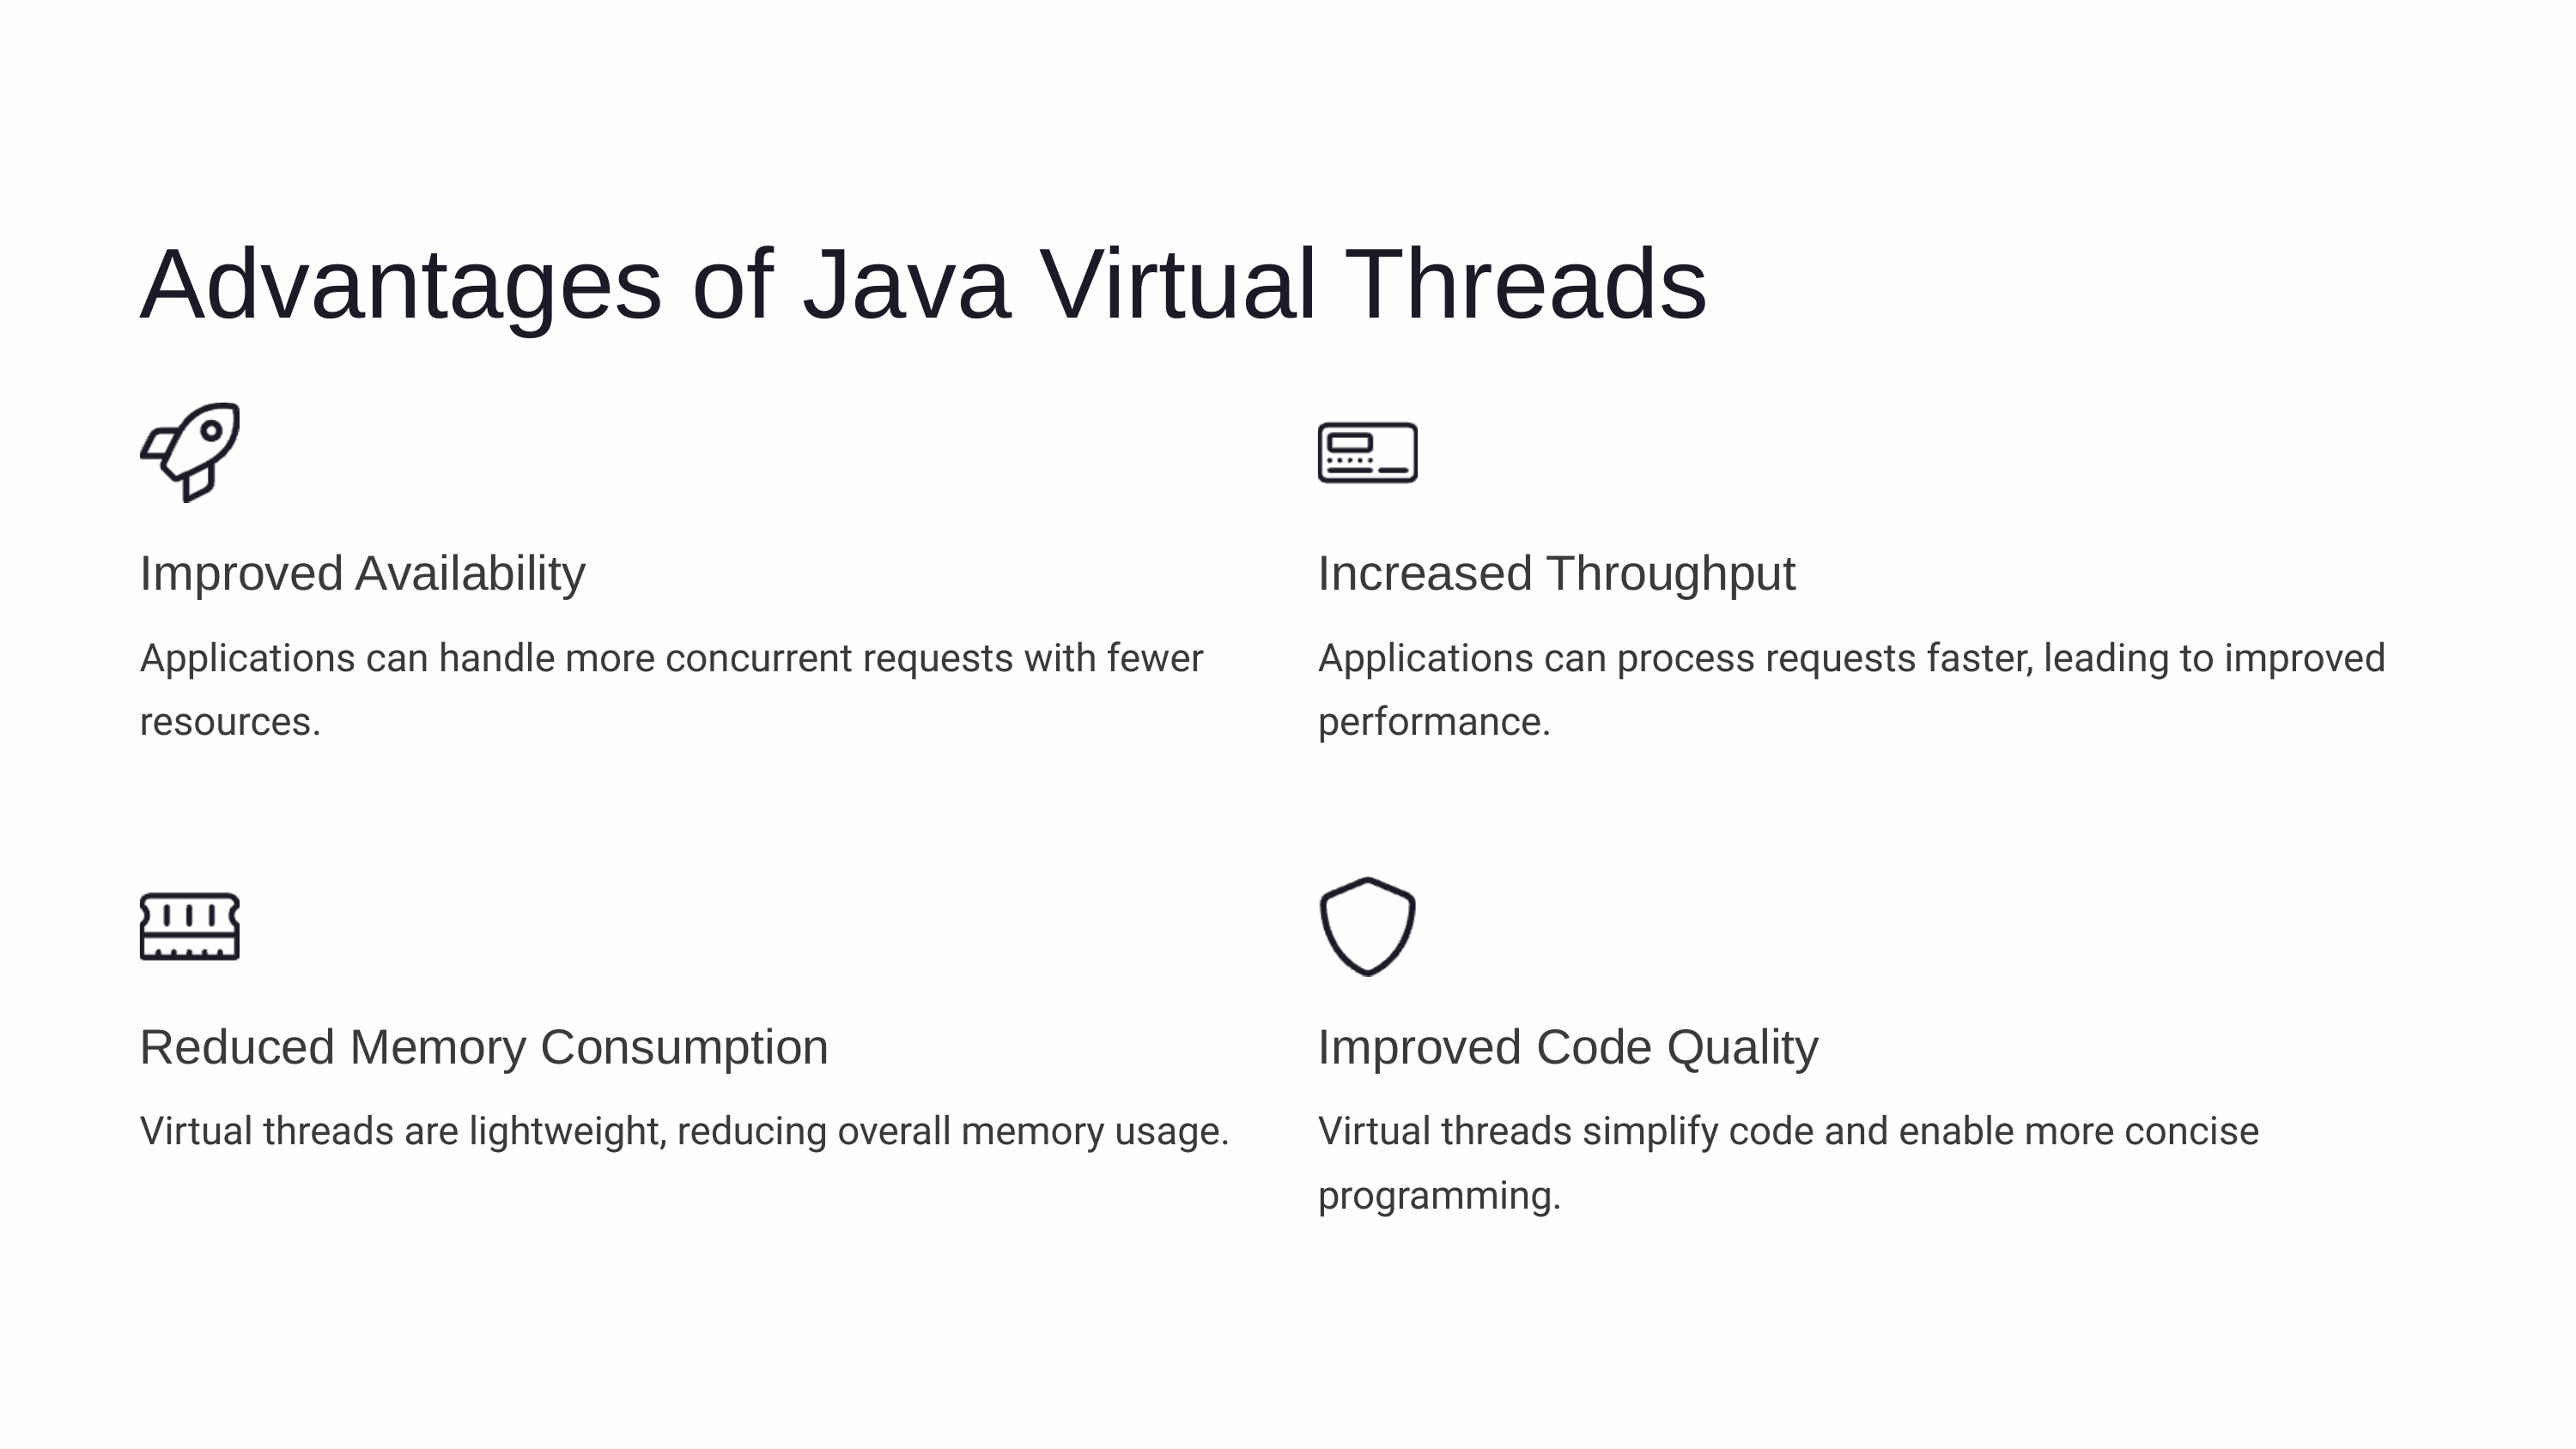

Advantages of Java Virtual Threads

Improved Availability
Increased Throughput
Applications can handle more concurrent requests with fewer resources.
Applications can process requests faster, leading to improved performance.

Reduced Memory Consumption
Improved Code Quality
Virtual threads are lightweight, reducing overall memory usage.
Virtual threads simplify code and enable more concise programming.